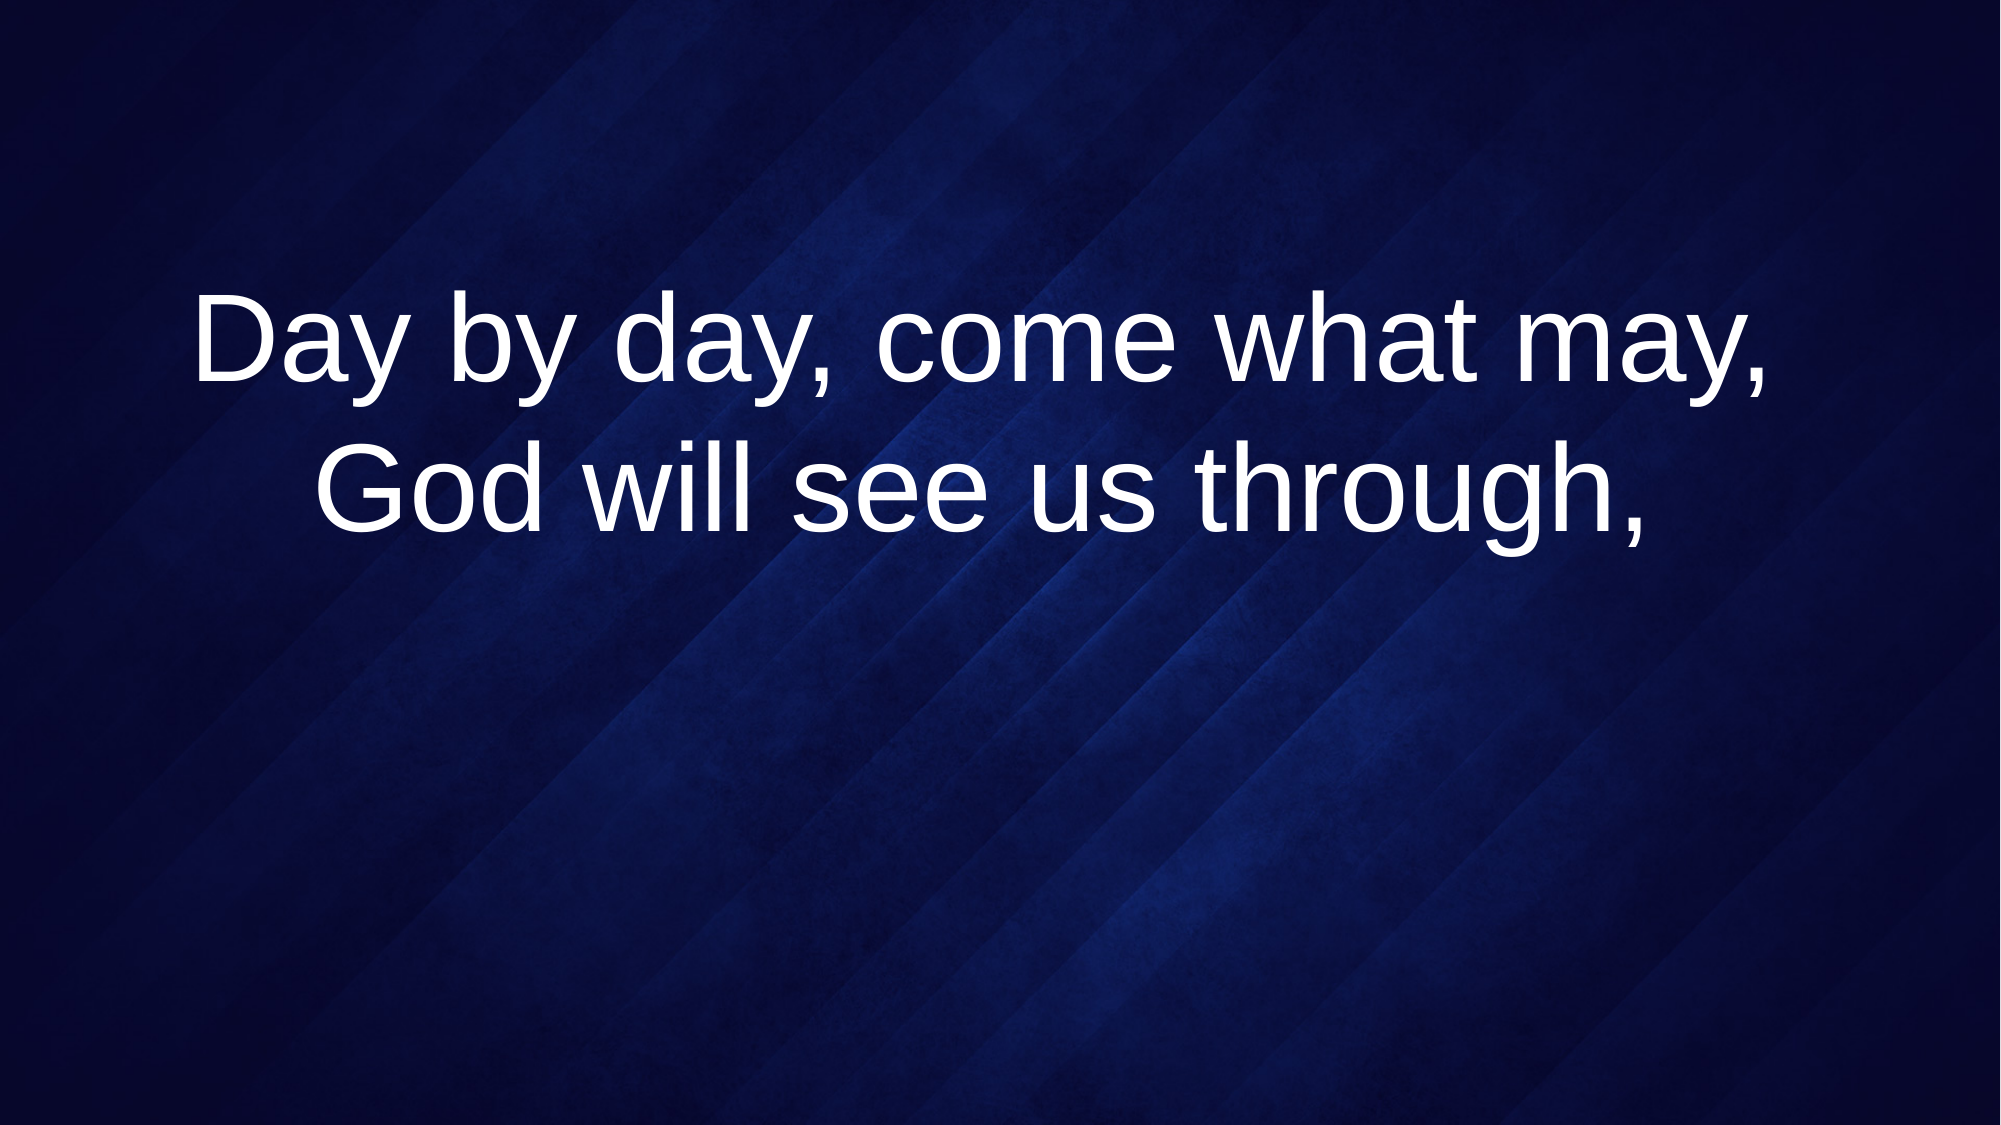

# Day by day, come what may, God will see us through,